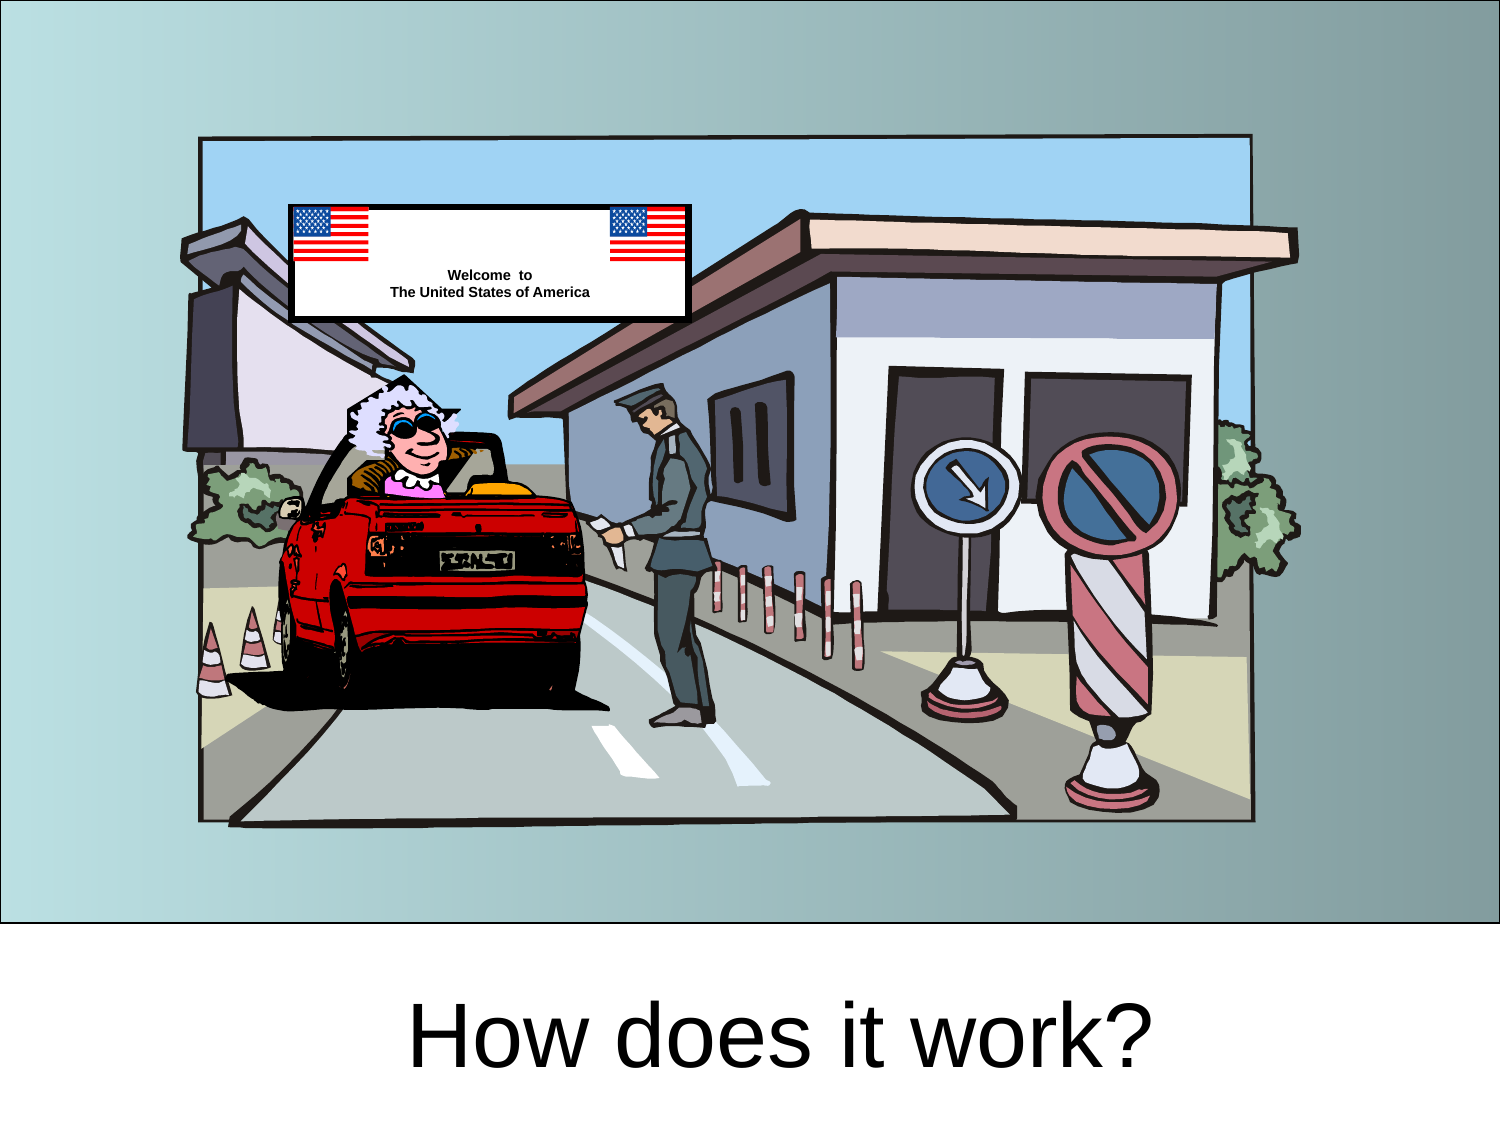

Welcome  to
The United States of America

# How does it work?